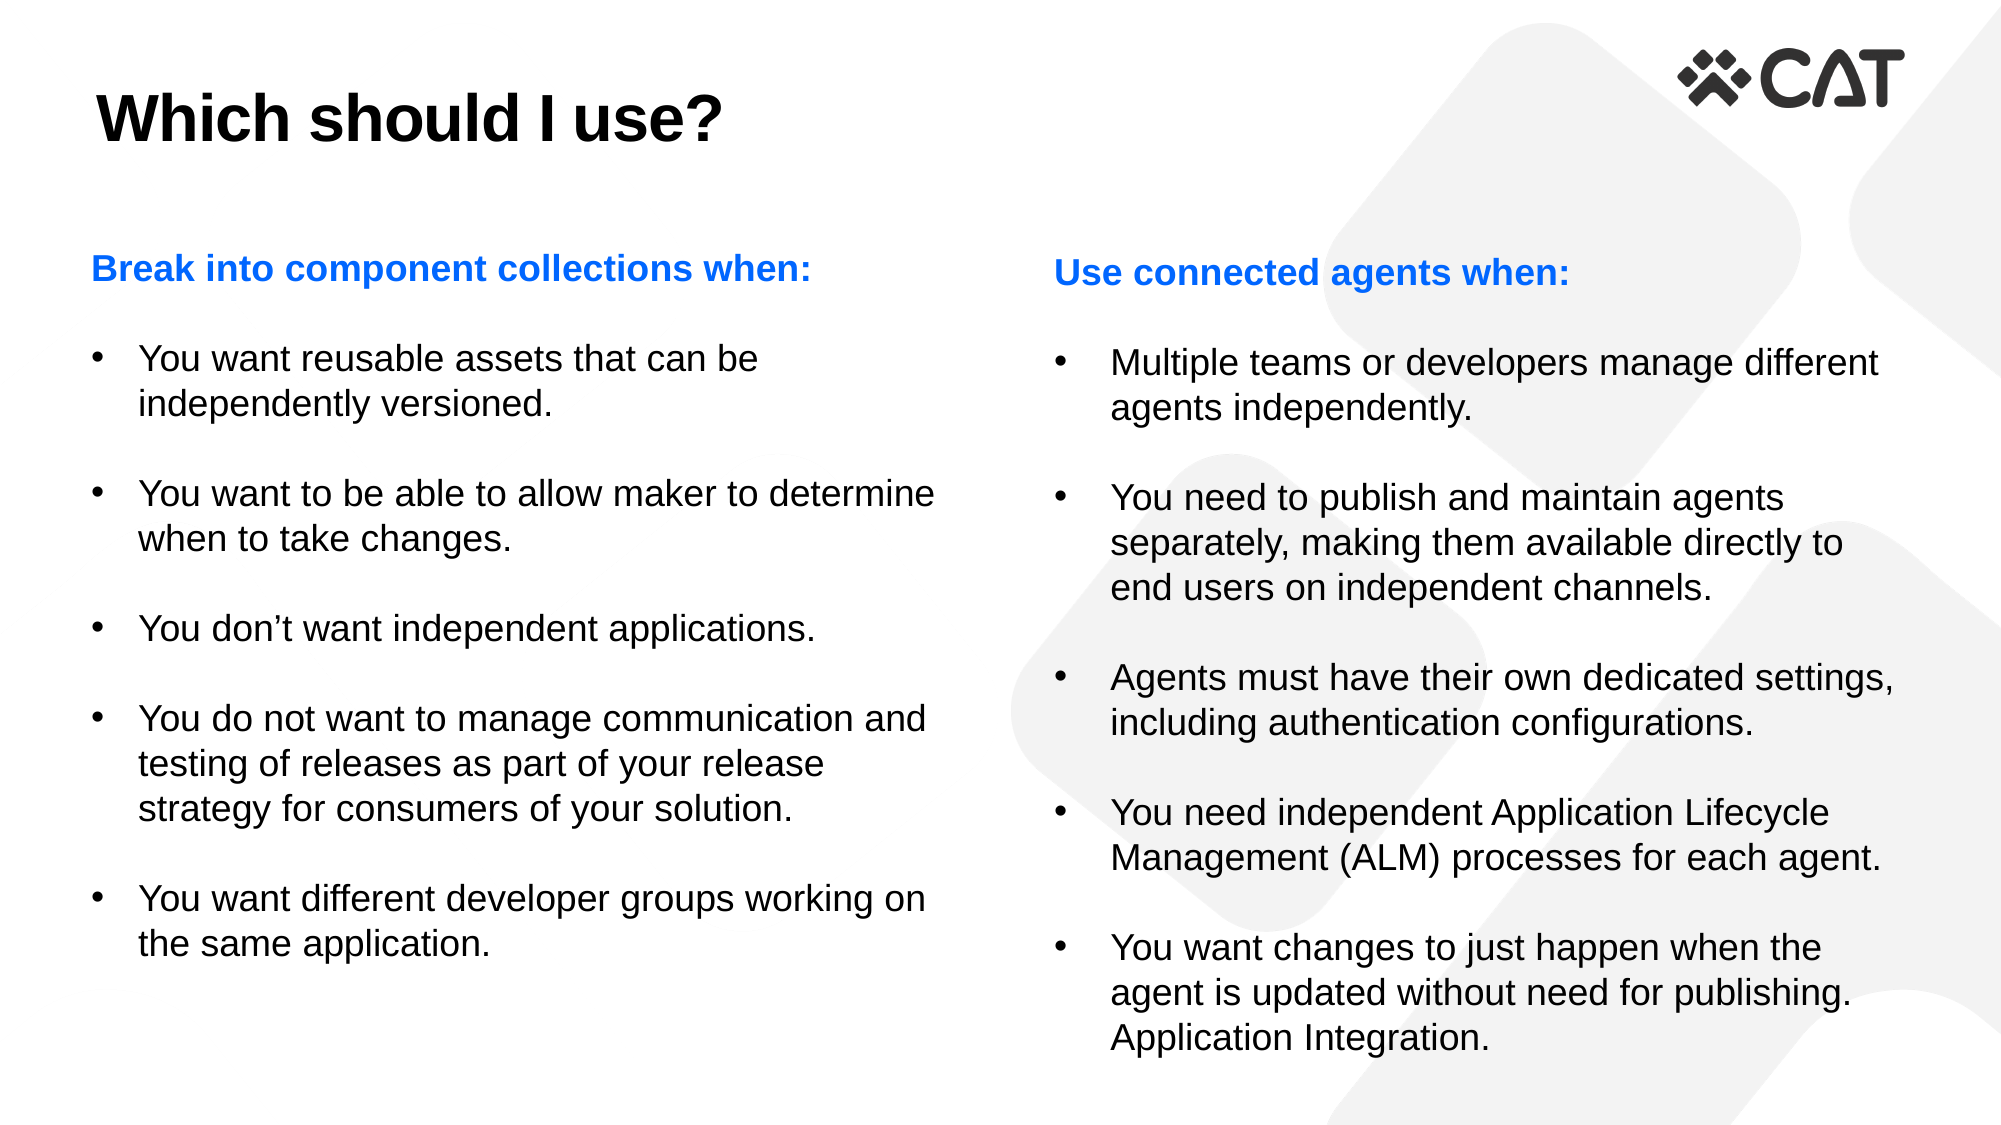

# Which should I use?
Break into component collections when:

You want reusable assets that can be independently versioned.

You want to be able to allow maker to determine when to take changes.

You don’t want independent applications.

You do not want to manage communication and testing of releases as part of your release strategy for consumers of your solution.

You want different developer groups working on the same application.
Use connected agents when:

Multiple teams or developers manage different agents independently.

You need to publish and maintain agents separately, making them available directly to end users on independent channels.

Agents must have their own dedicated settings, including authentication configurations.

You need independent Application Lifecycle Management (ALM) processes for each agent.

You want changes to just happen when the agent is updated without need for publishing. Application Integration.